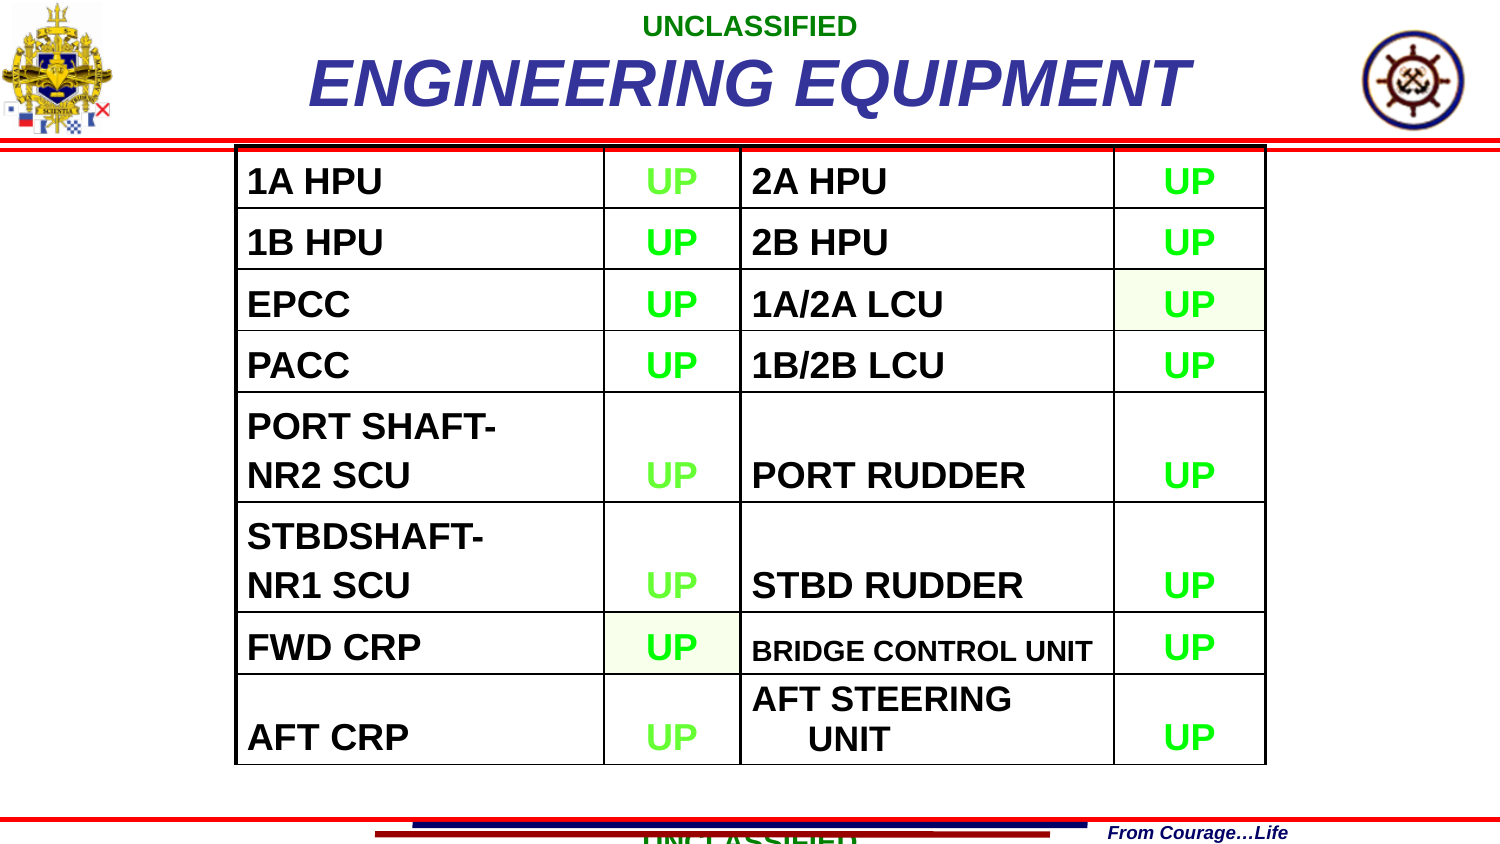

UNCLASSIFIED

ENGINEERING EQUIPMENT

| 1A HPU | UP | 2A HPU | UP |
| --- | --- | --- | --- |
| 1B HPU | UP | 2B HPU | UP |
| EPCC | UP | 1A/2A LCU | UP |
| PACC | UP | 1B/2B LCU | UP |
| PORT SHAFT- NR2 SCU | UP | PORT RUDDER | UP |
| STBDSHAFT- NR1 SCU | UP | STBD RUDDER | UP |
| FWD CRP | UP | BRIDGE CONTROL UNIT | UP |
| AFT CRP | UP | AFT STEERING UNIT | UP |
From Courage…Life